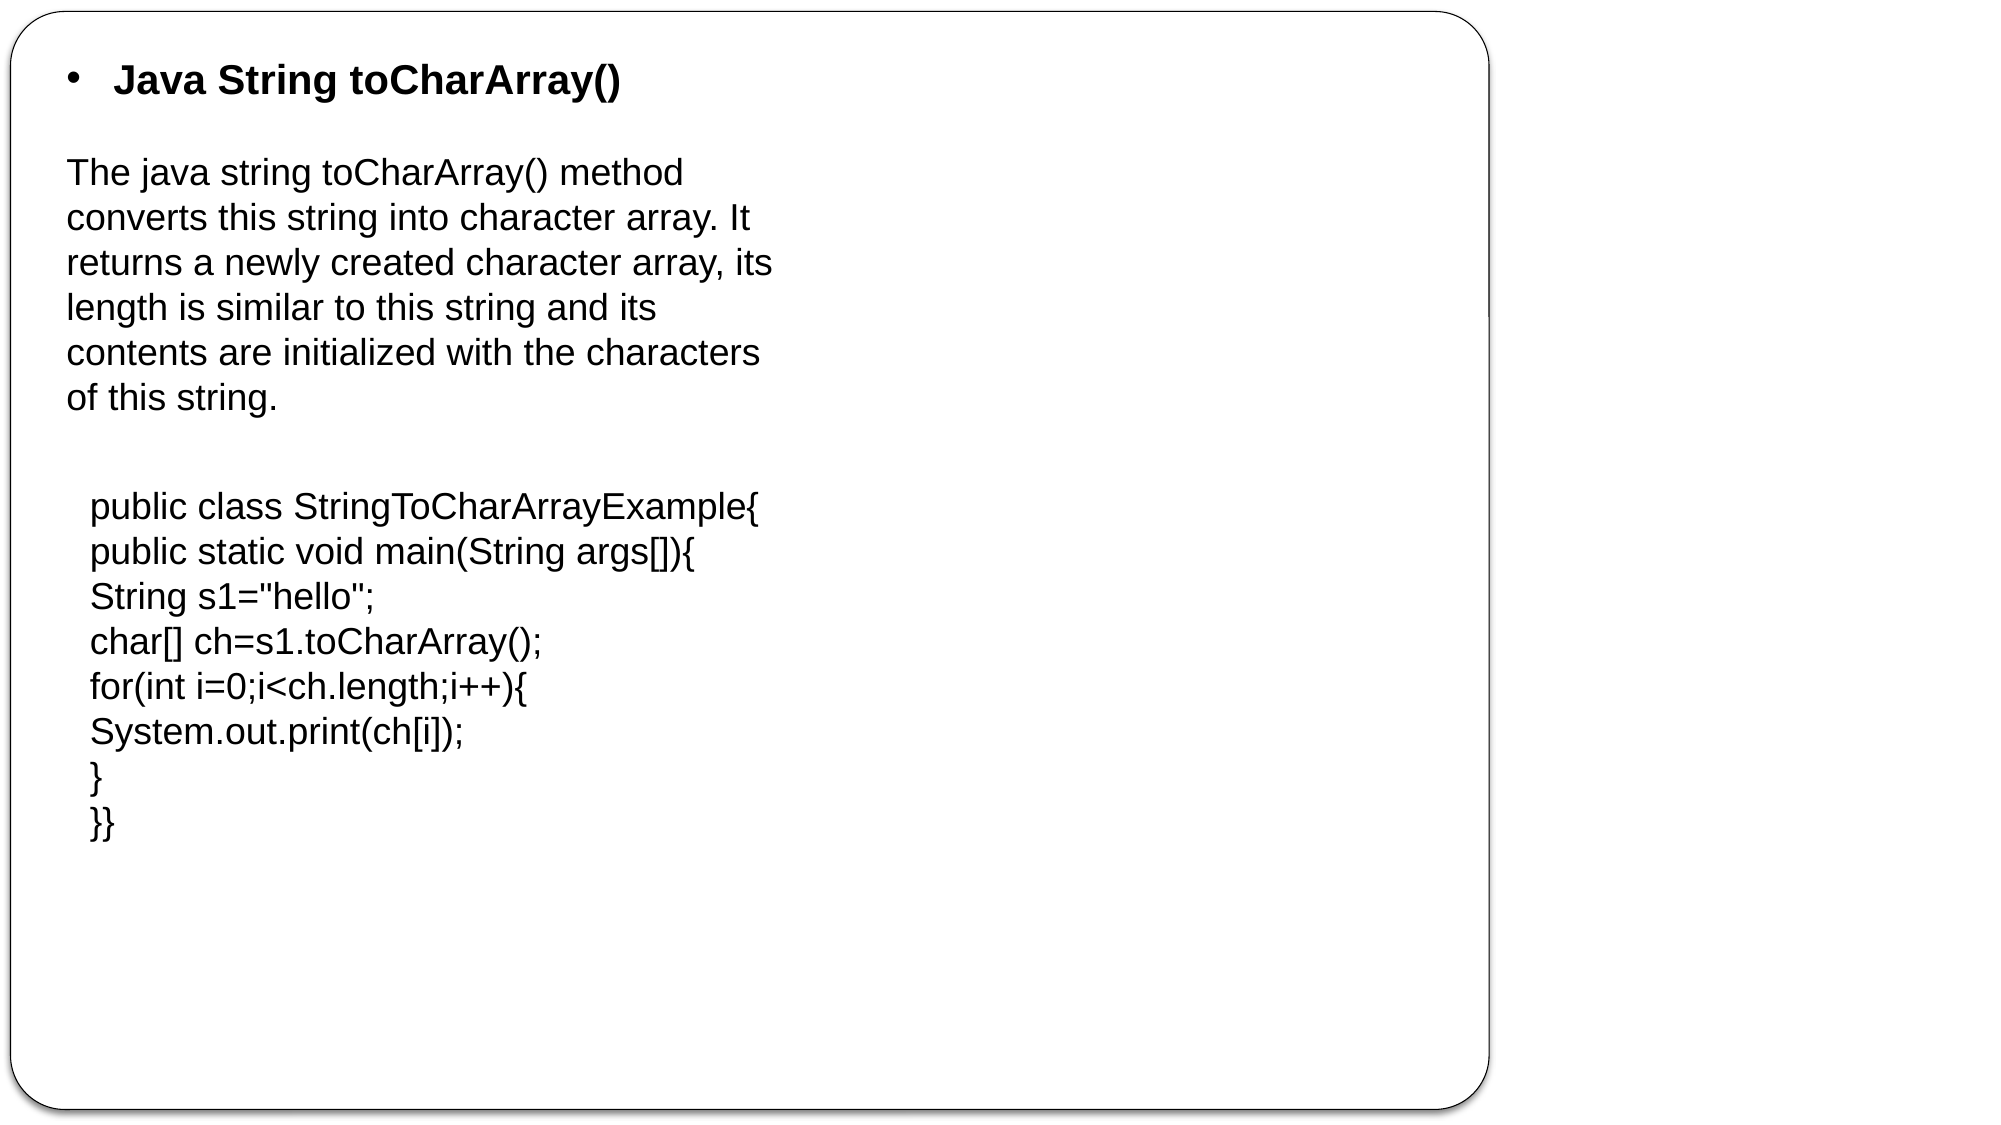

Java String toCharArray()

The java string toCharArray() method converts this string into character array. It returns a newly created character array, its length is similar to this string and its contents are initialized with the characters of this string.
public class StringToCharArrayExample{
public static void main(String args[]){
String s1="hello";
char[] ch=s1.toCharArray();
for(int i=0;i<ch.length;i++){
System.out.print(ch[i]);
}
}}